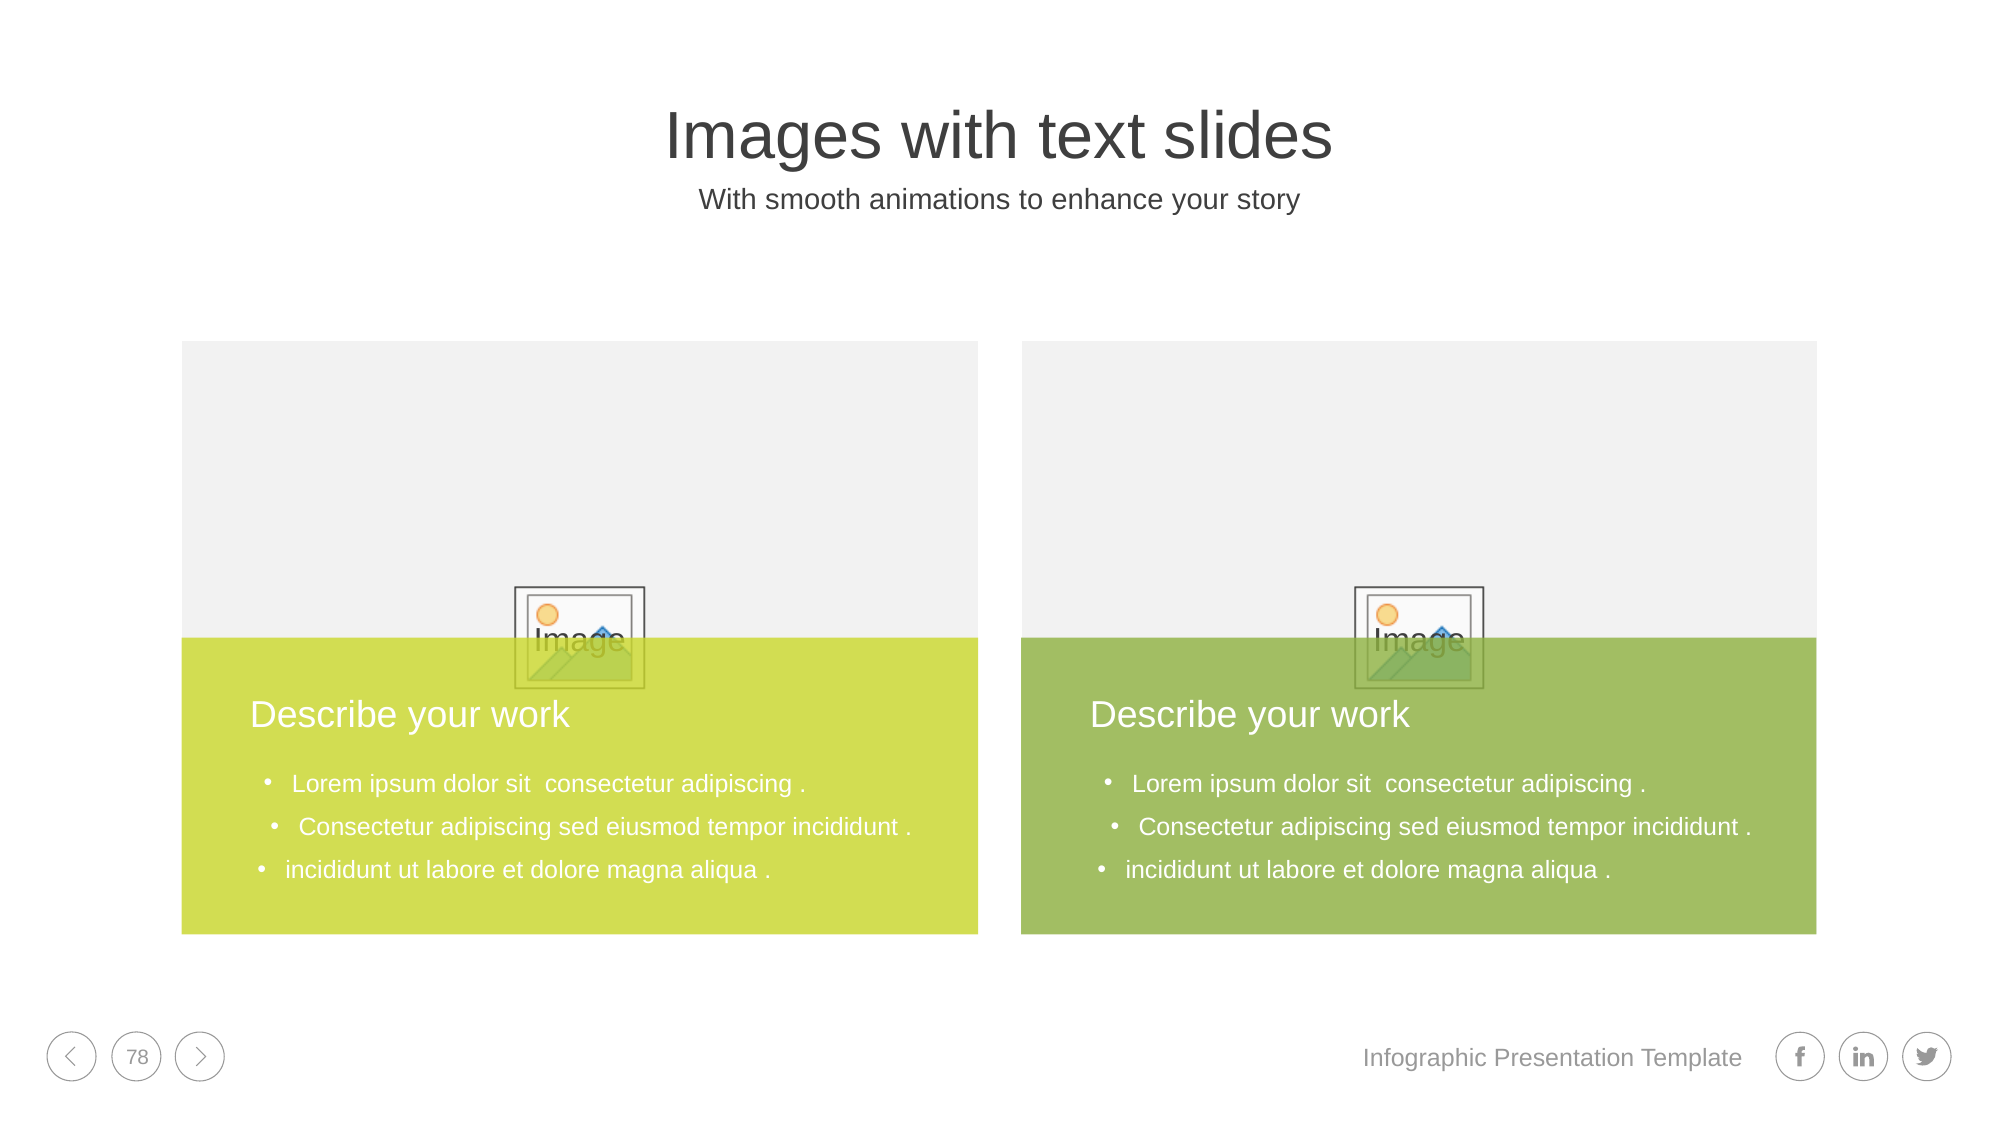

Images with text slides
With smooth animations to enhance your story

Describe your work
Lorem ipsum dolor sit  consectetur adipiscing .
Consectetur adipiscing sed eiusmod tempor incididunt .
incididunt ut labore et dolore magna aliqua .
Describe your work
Lorem ipsum dolor sit  consectetur adipiscing .
Consectetur adipiscing sed eiusmod tempor incididunt .
incididunt ut labore et dolore magna aliqua .
78